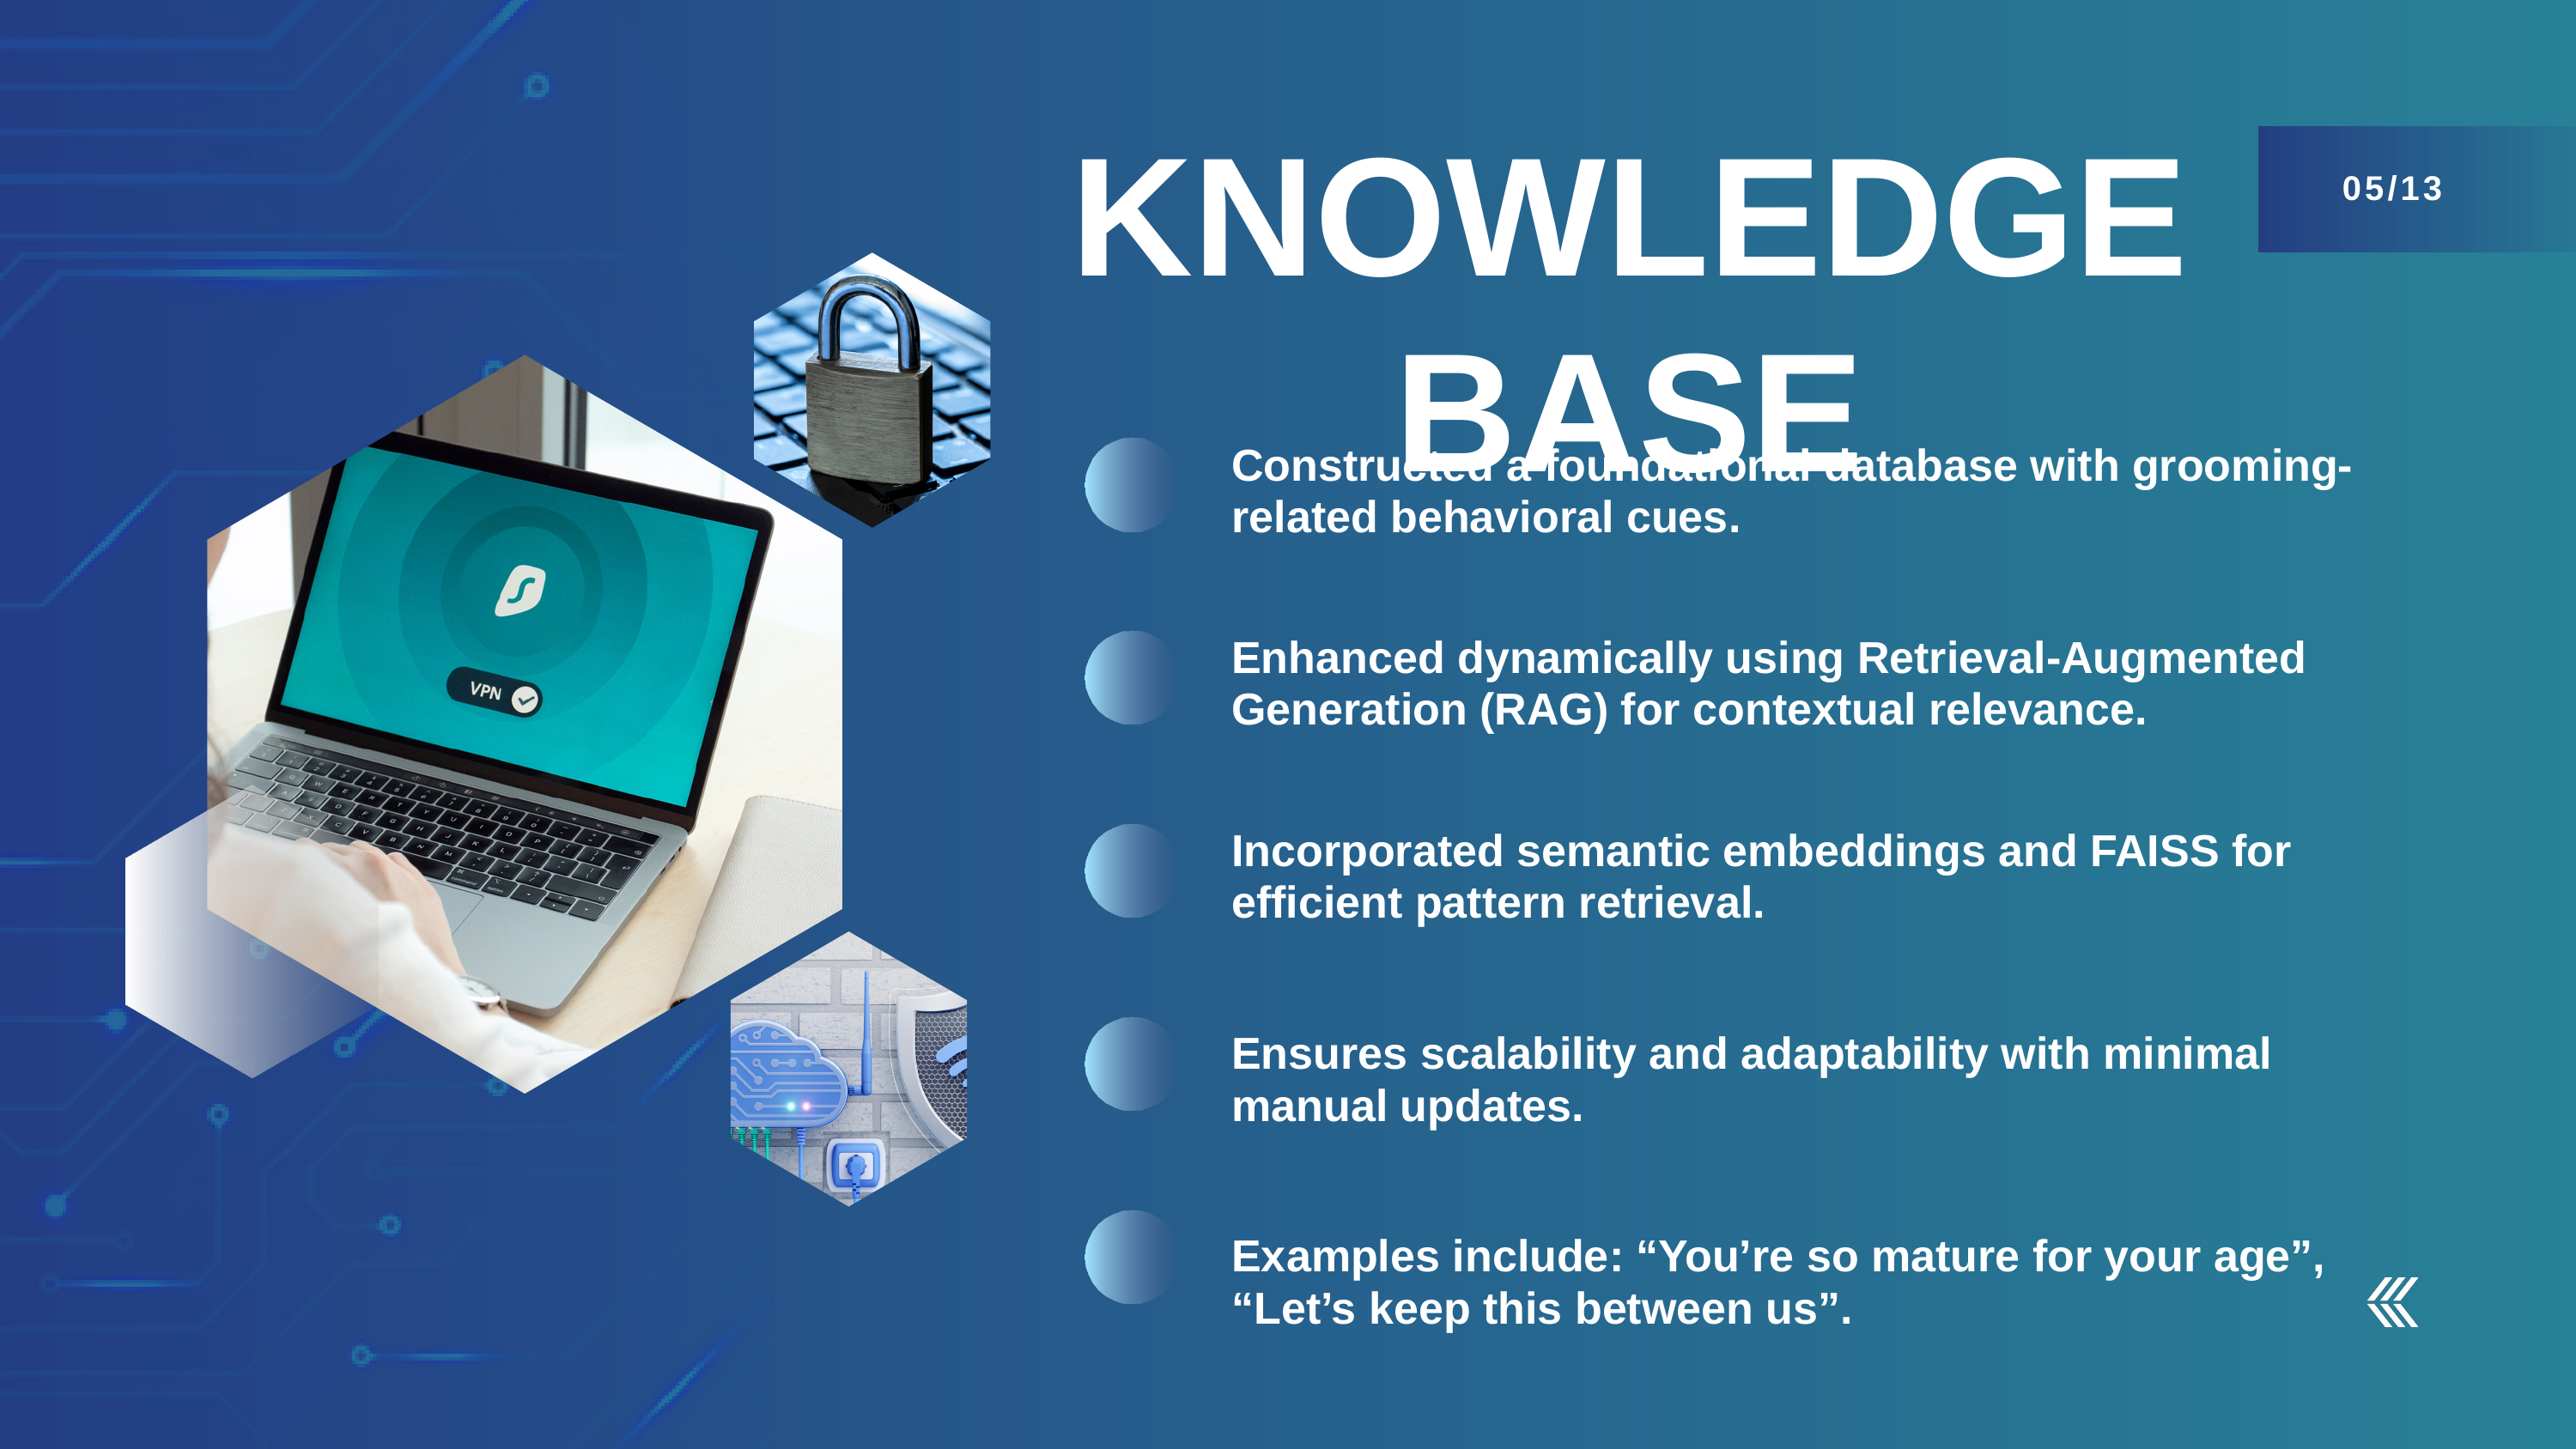

KNOWLEDGE BASE

05/13

Constructed a foundational database with grooming-related behavioral cues.

Enhanced dynamically using Retrieval-Augmented Generation (RAG) for contextual relevance.

Incorporated semantic embeddings and FAISS for efficient pattern retrieval.

Ensures scalability and adaptability with minimal manual updates.

Examples include: “You’re so mature for your age”, “Let’s keep this between us”.